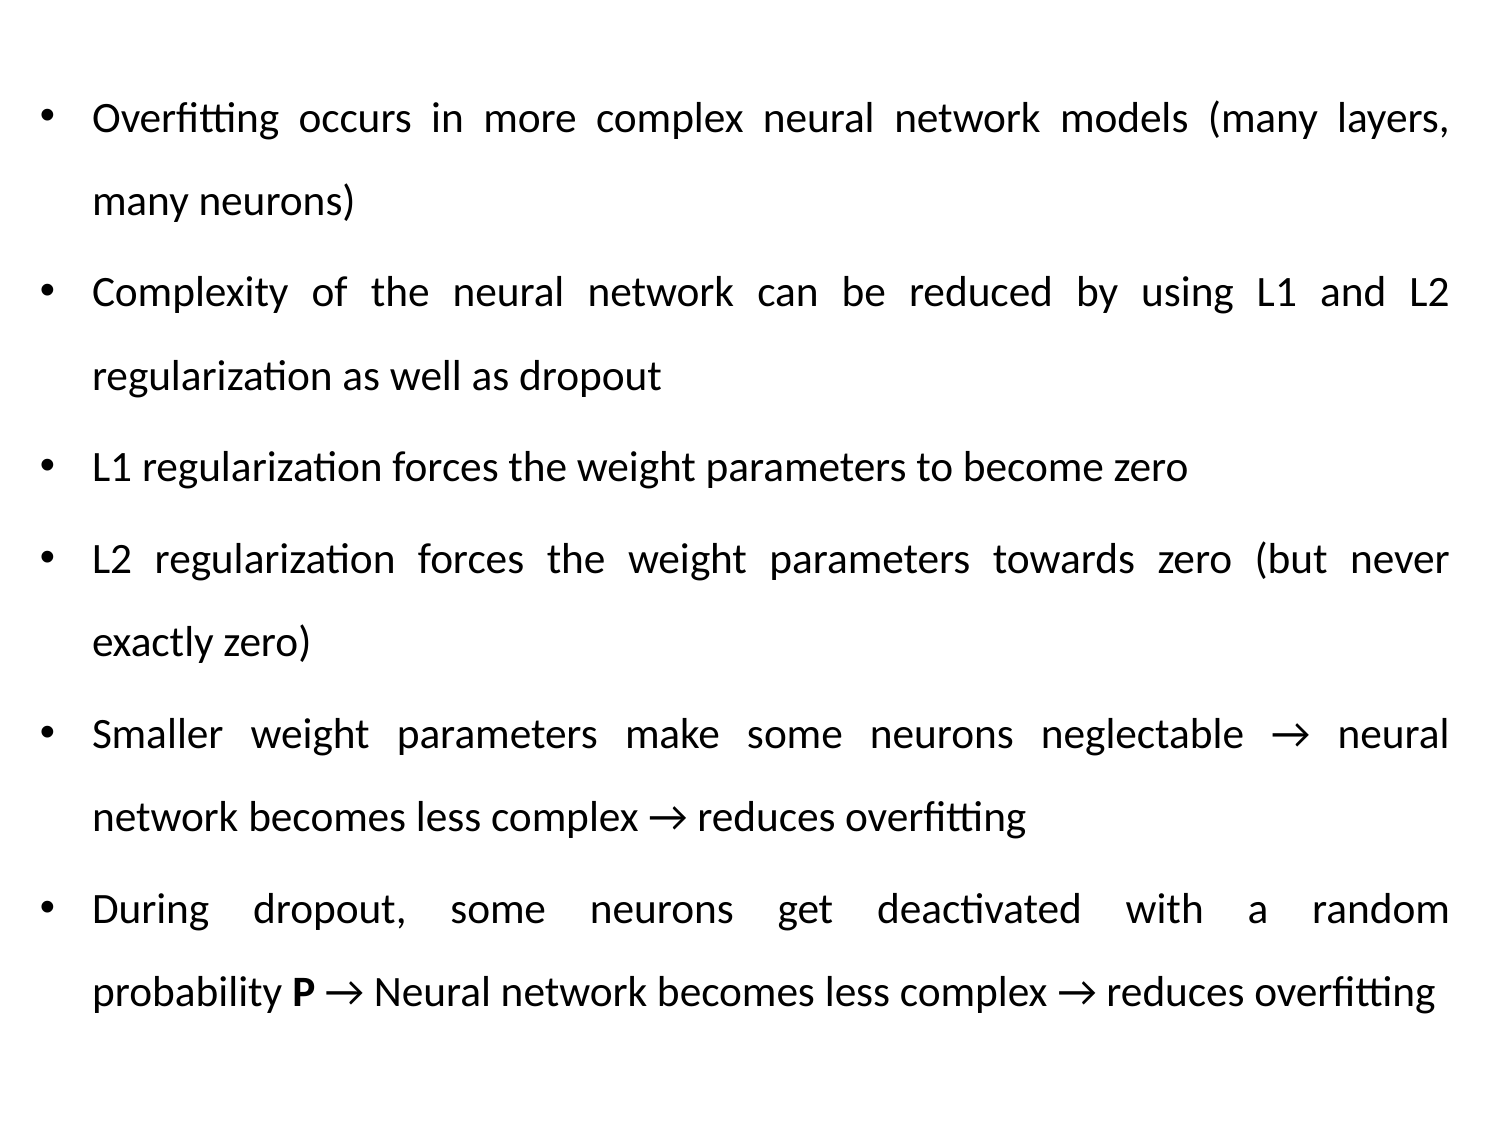

Overfitting occurs in more complex neural network models (many layers, many neurons)
Complexity of the neural network can be reduced by using L1 and L2 regularization as well as dropout
L1 regularization forces the weight parameters to become zero
L2 regularization forces the weight parameters towards zero (but never exactly zero)
Smaller weight parameters make some neurons neglectable → neural network becomes less complex → reduces overfitting
During dropout, some neurons get deactivated with a random probability P → Neural network becomes less complex → reduces overfitting